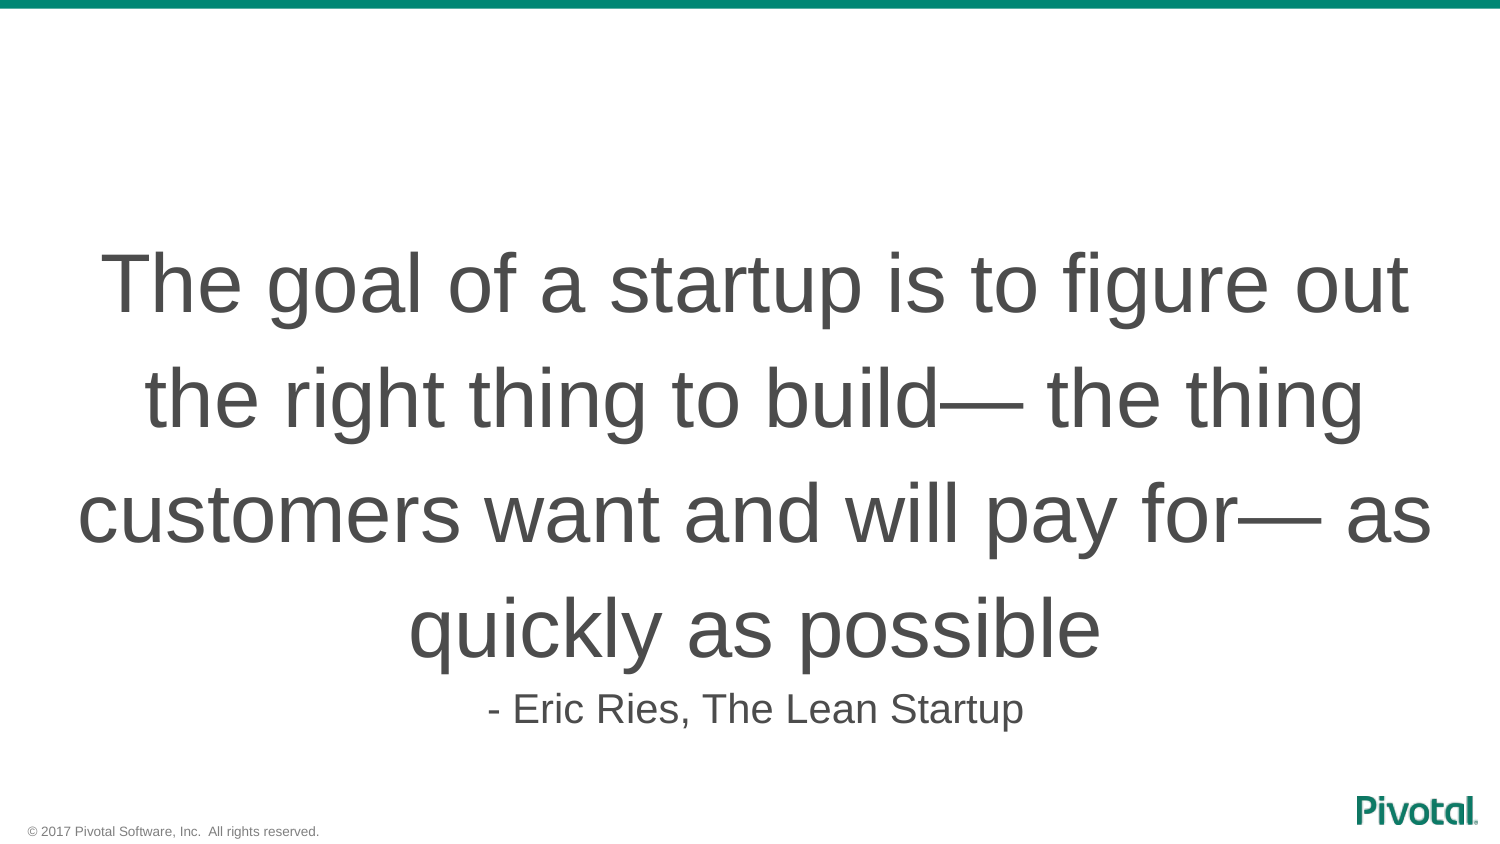

#

The goal of a startup is to figure out the right thing to build— the thing customers want and will pay for— as quickly as possible
- Eric Ries, The Lean Startup